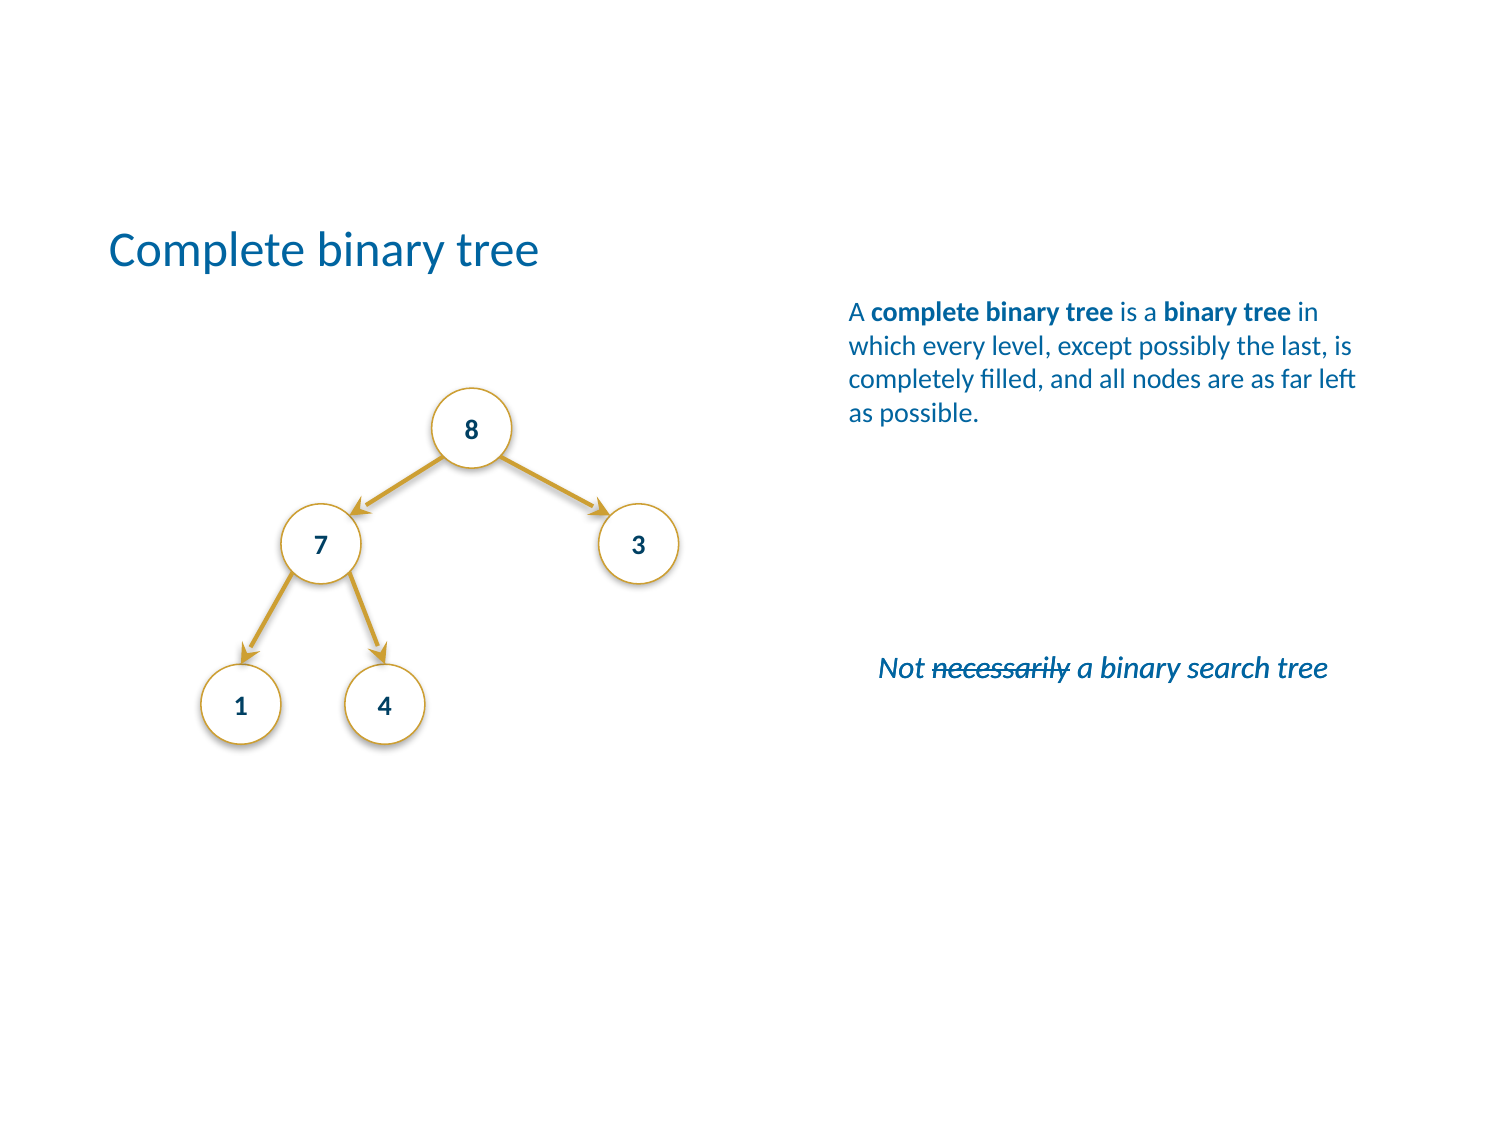

Complete binary tree
A complete binary tree is a binary tree in which every level, except possibly the last, is completely filled, and all nodes are as far left as possible.
8
7
3
1
4
Not necessarily a binary search tree
Not necessarily a binary search tree